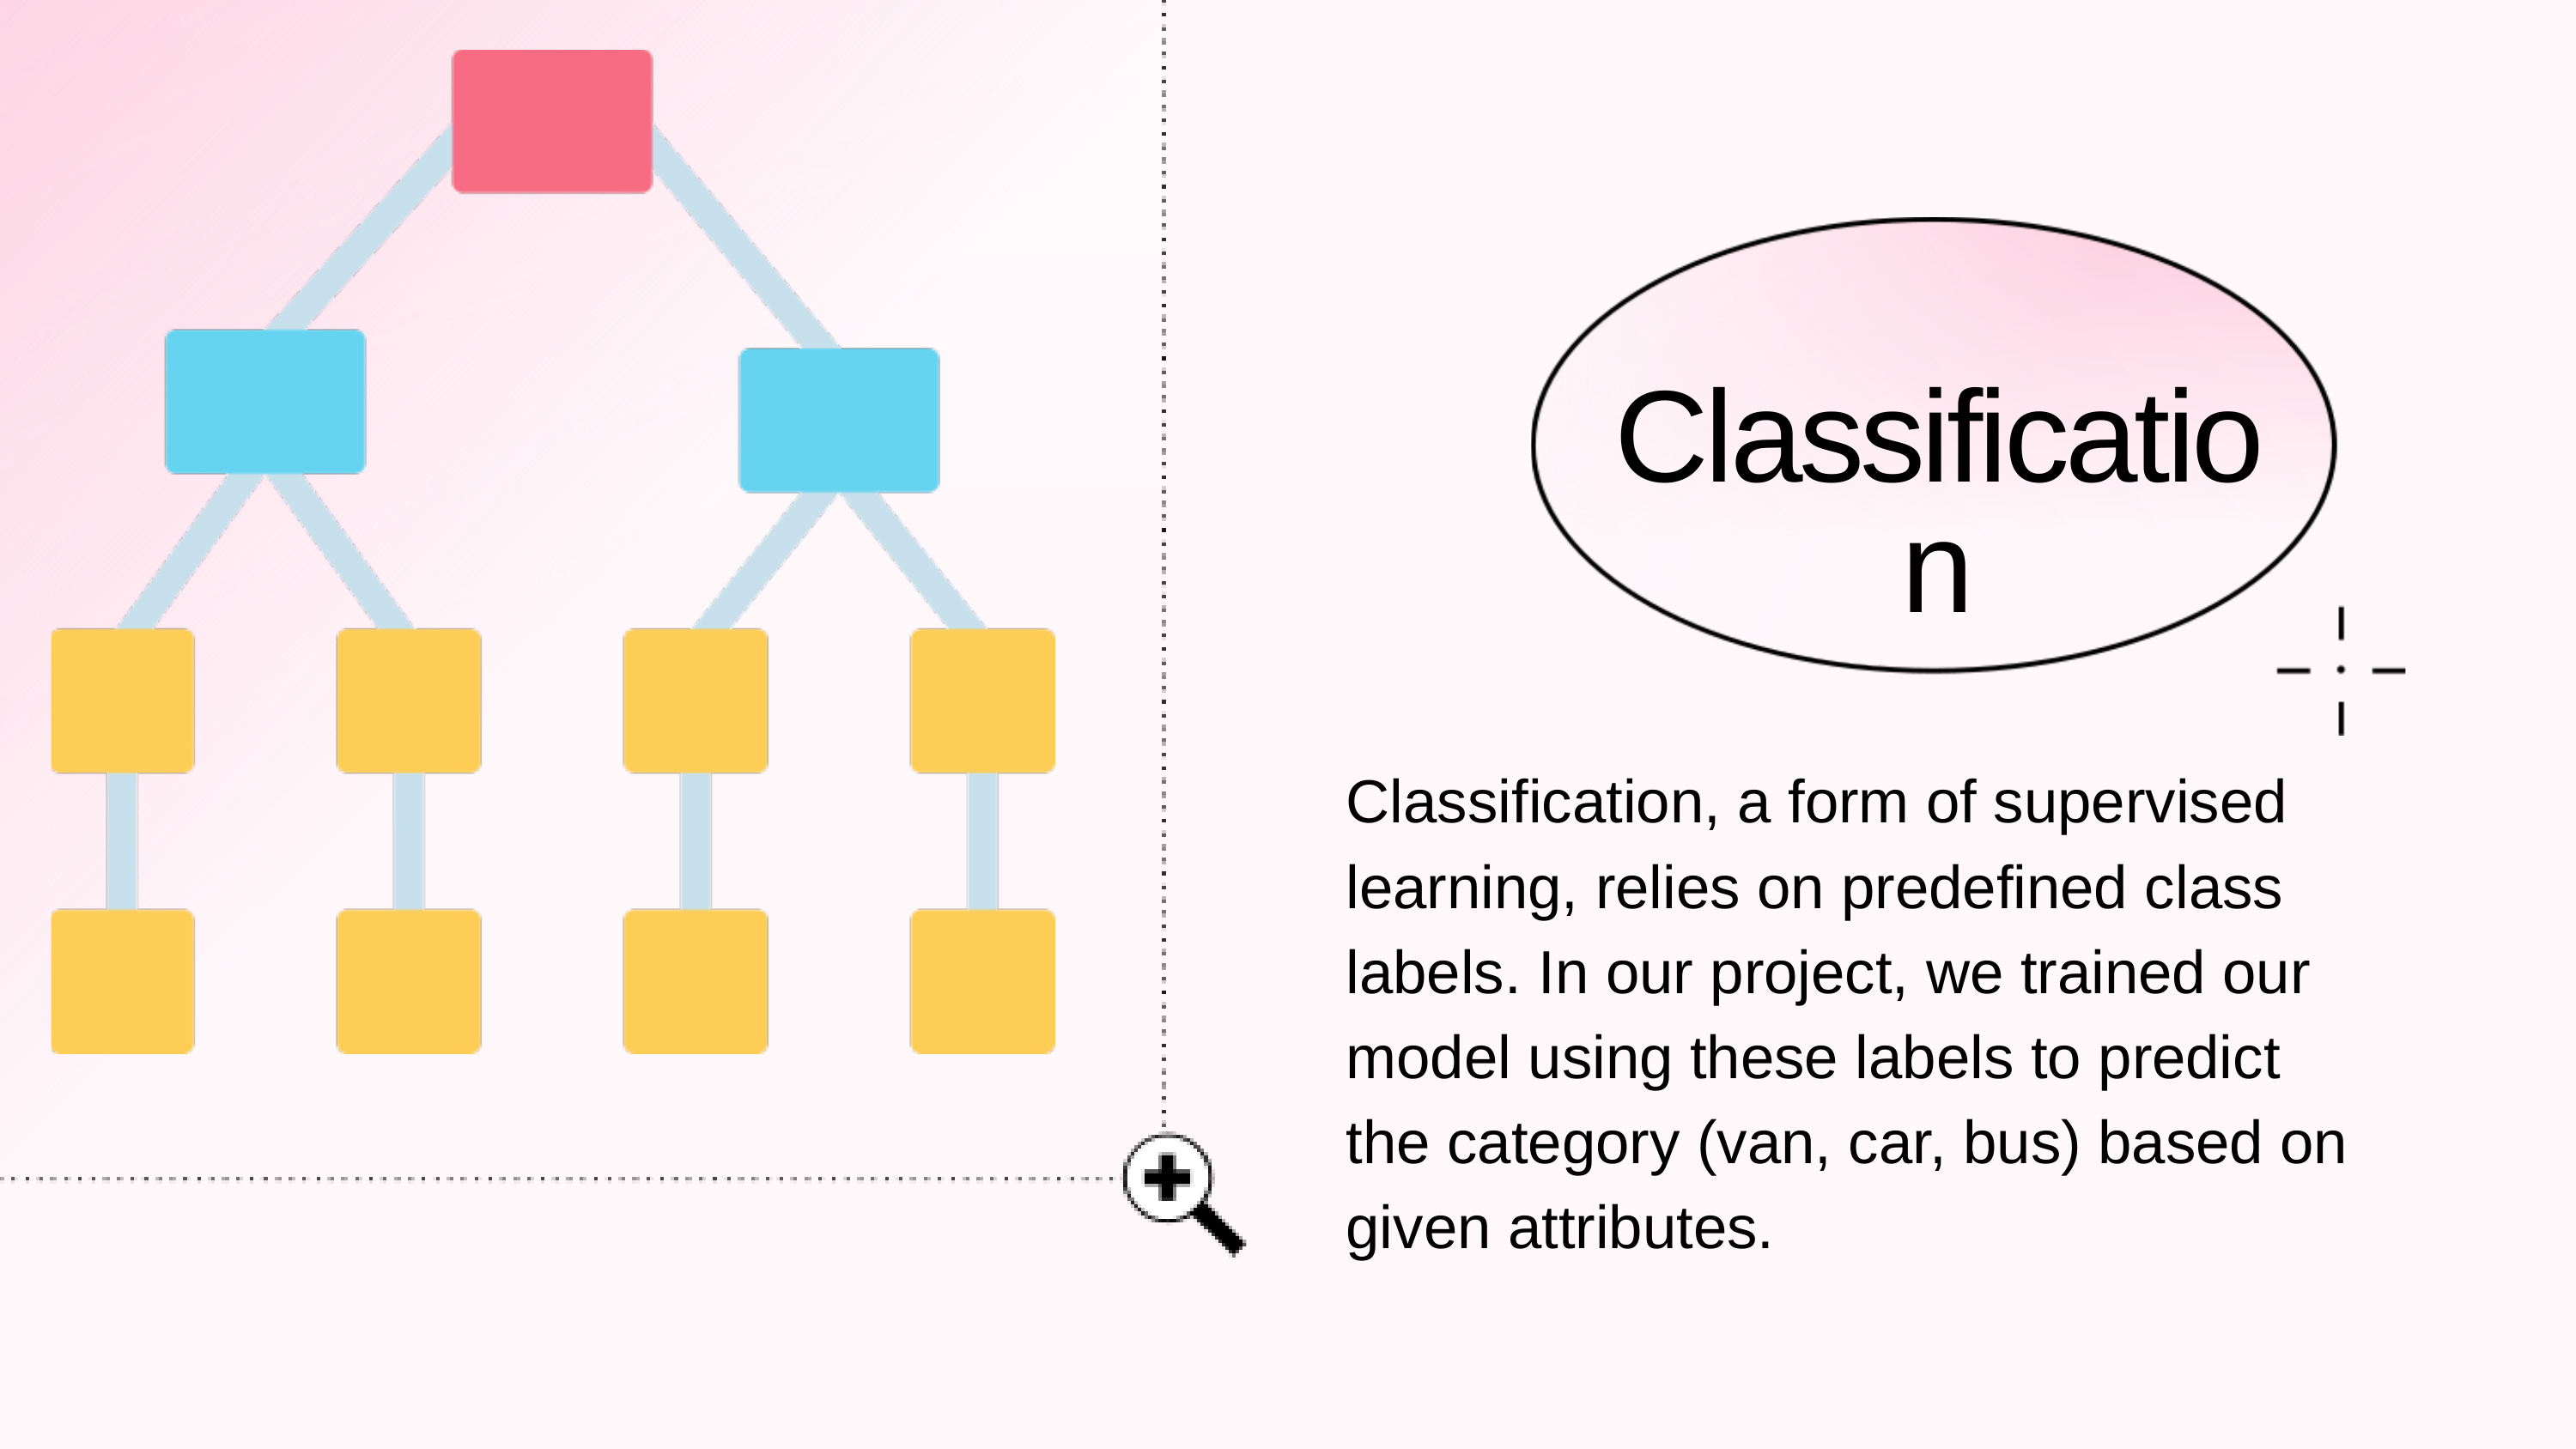

Classification
Classification, a form of supervised learning, relies on predefined class labels. In our project, we trained our model using these labels to predict the category (van, car, bus) based on given attributes.